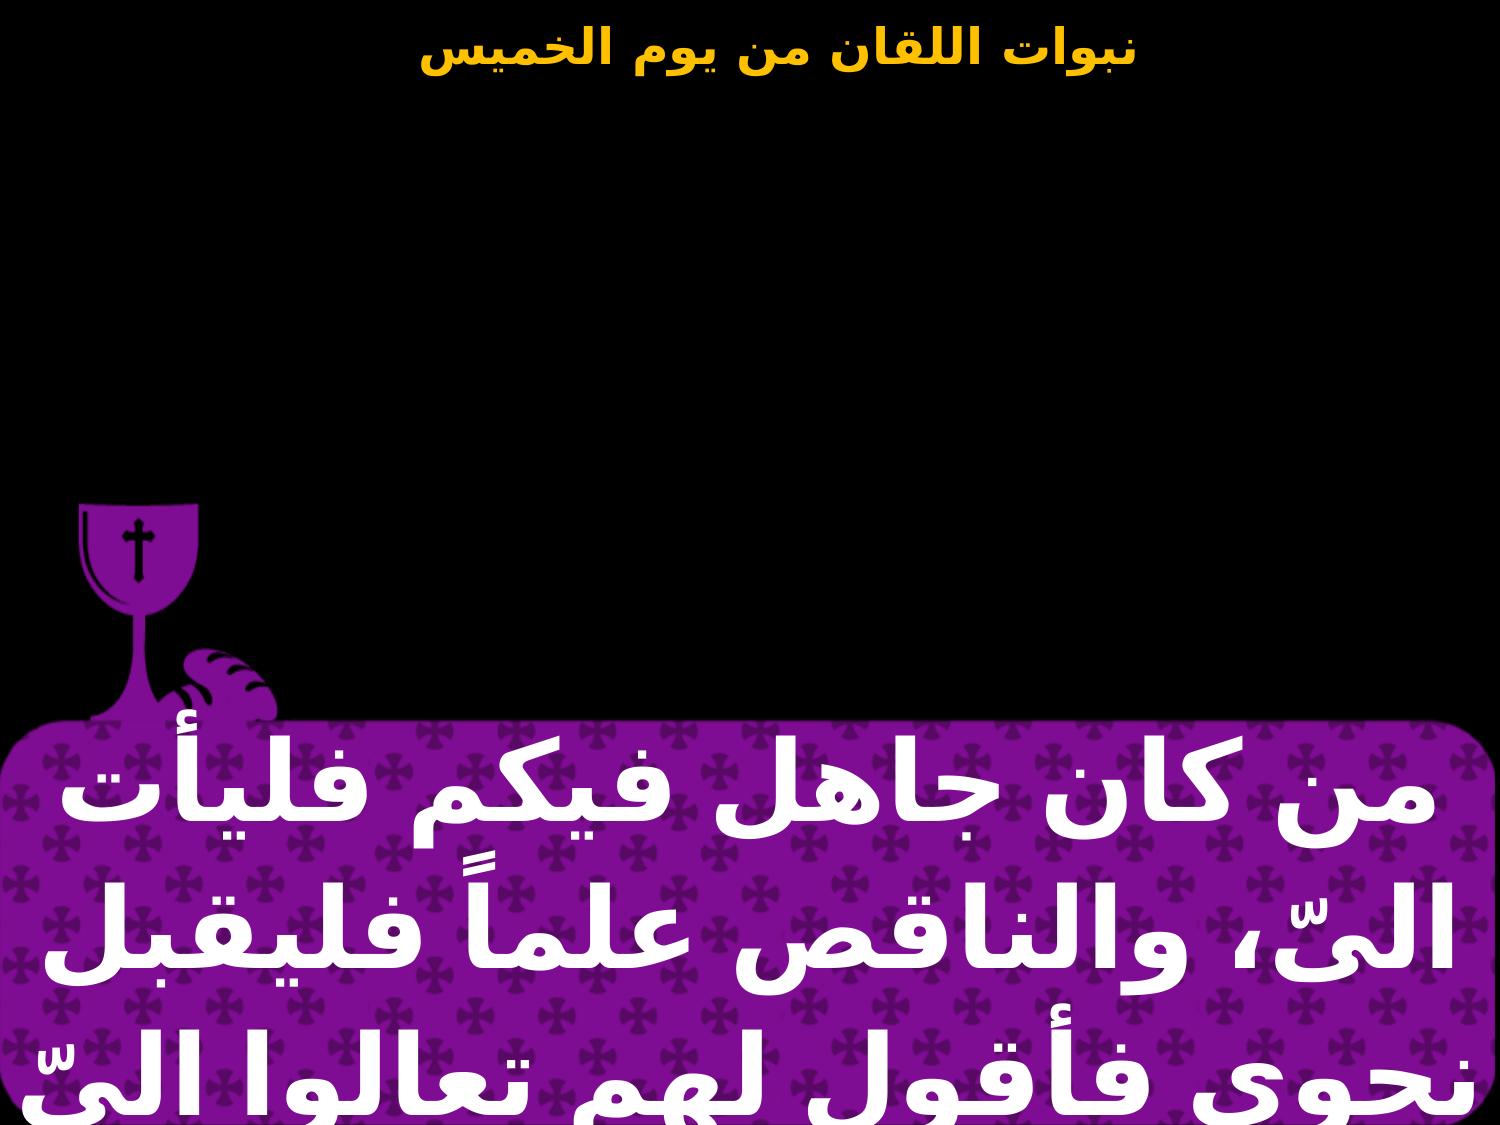

| من كان جاهل فيكم فليأت الىّ، والناقص علماً فليقبل نحوى فأقول لهم تعالوا الىّ |
| --- |